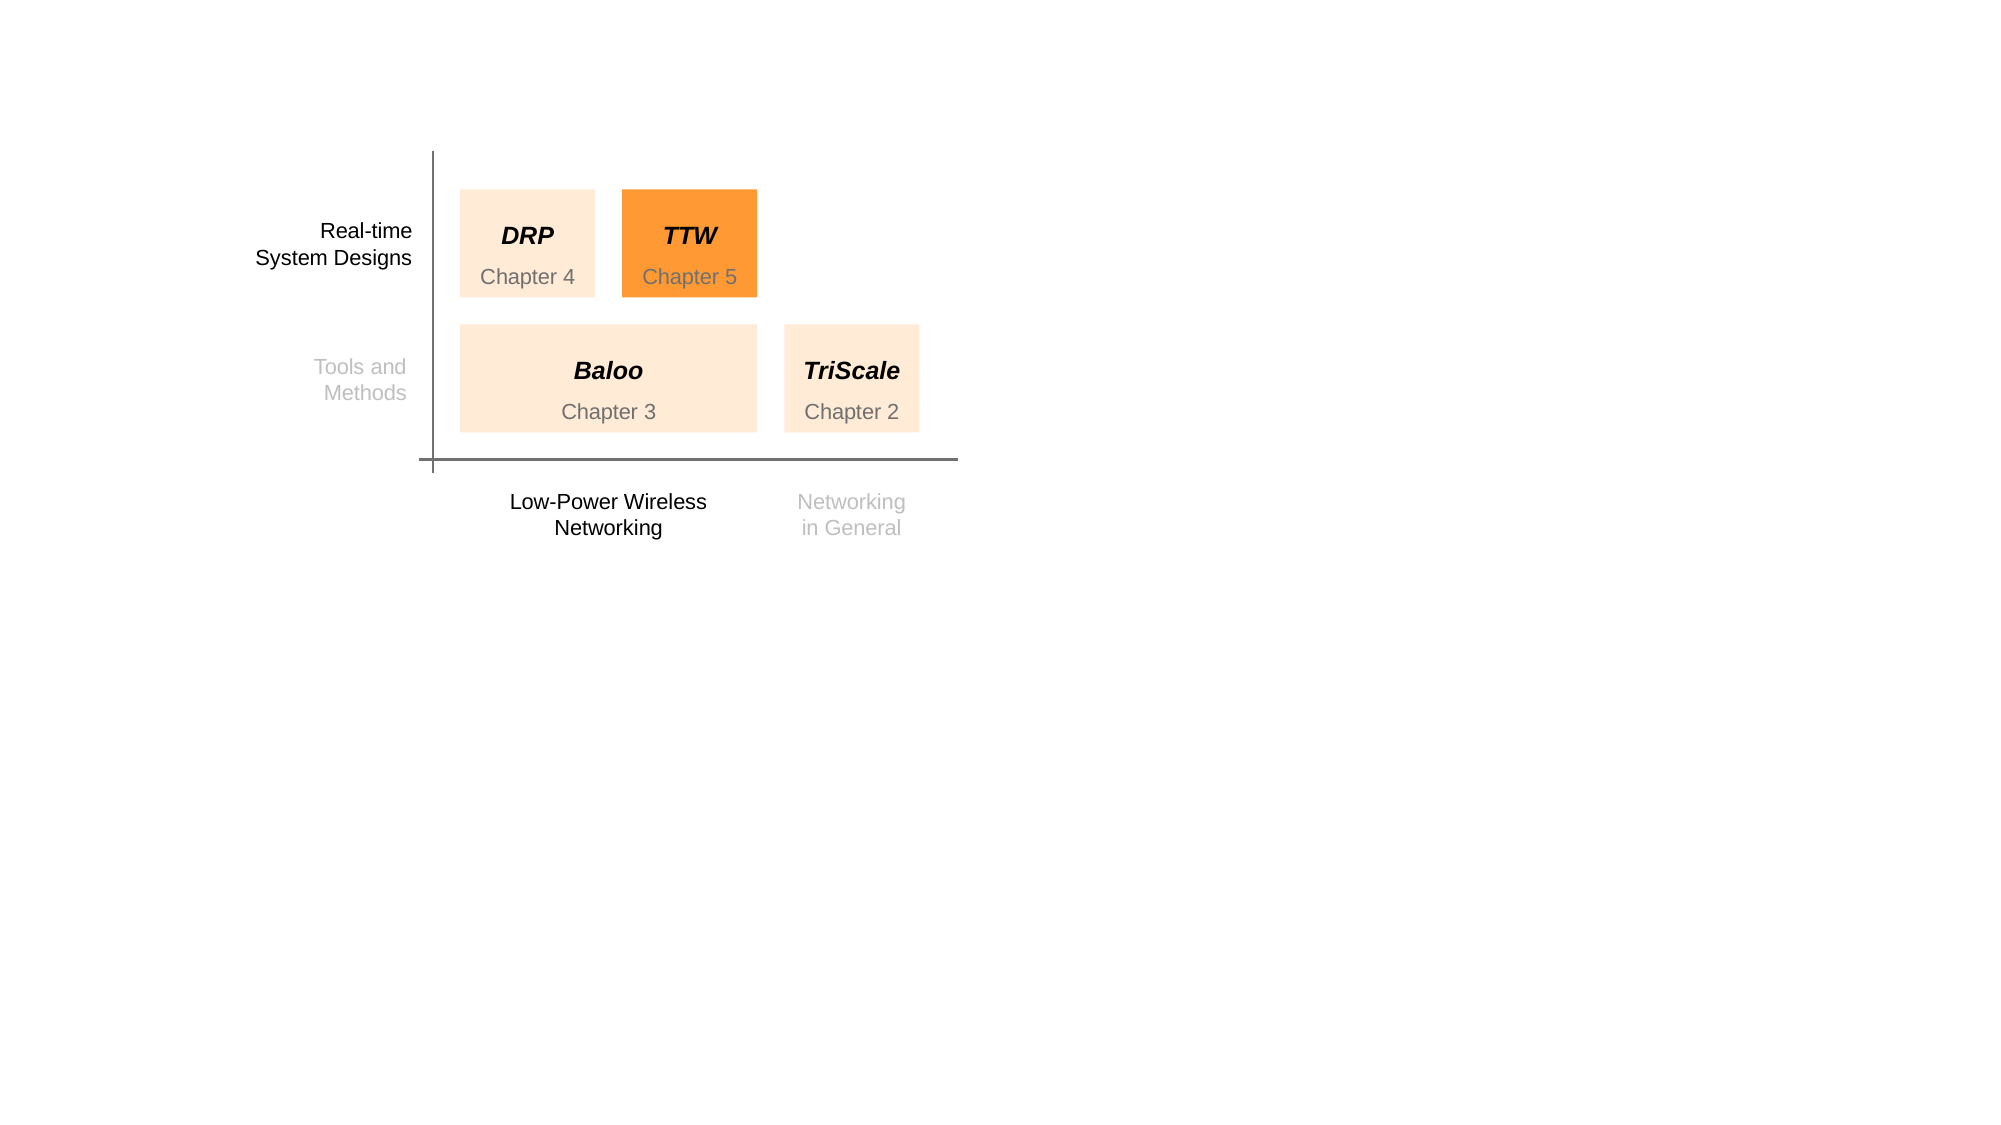

DRP
Chapter 4

TTW
Chapter 5
Real-time
System Designs

Baloo
Chapter 3

TriScale
Chapter 2
Tools and
Methods
Low-Power Wireless
Networking
Networking
in General